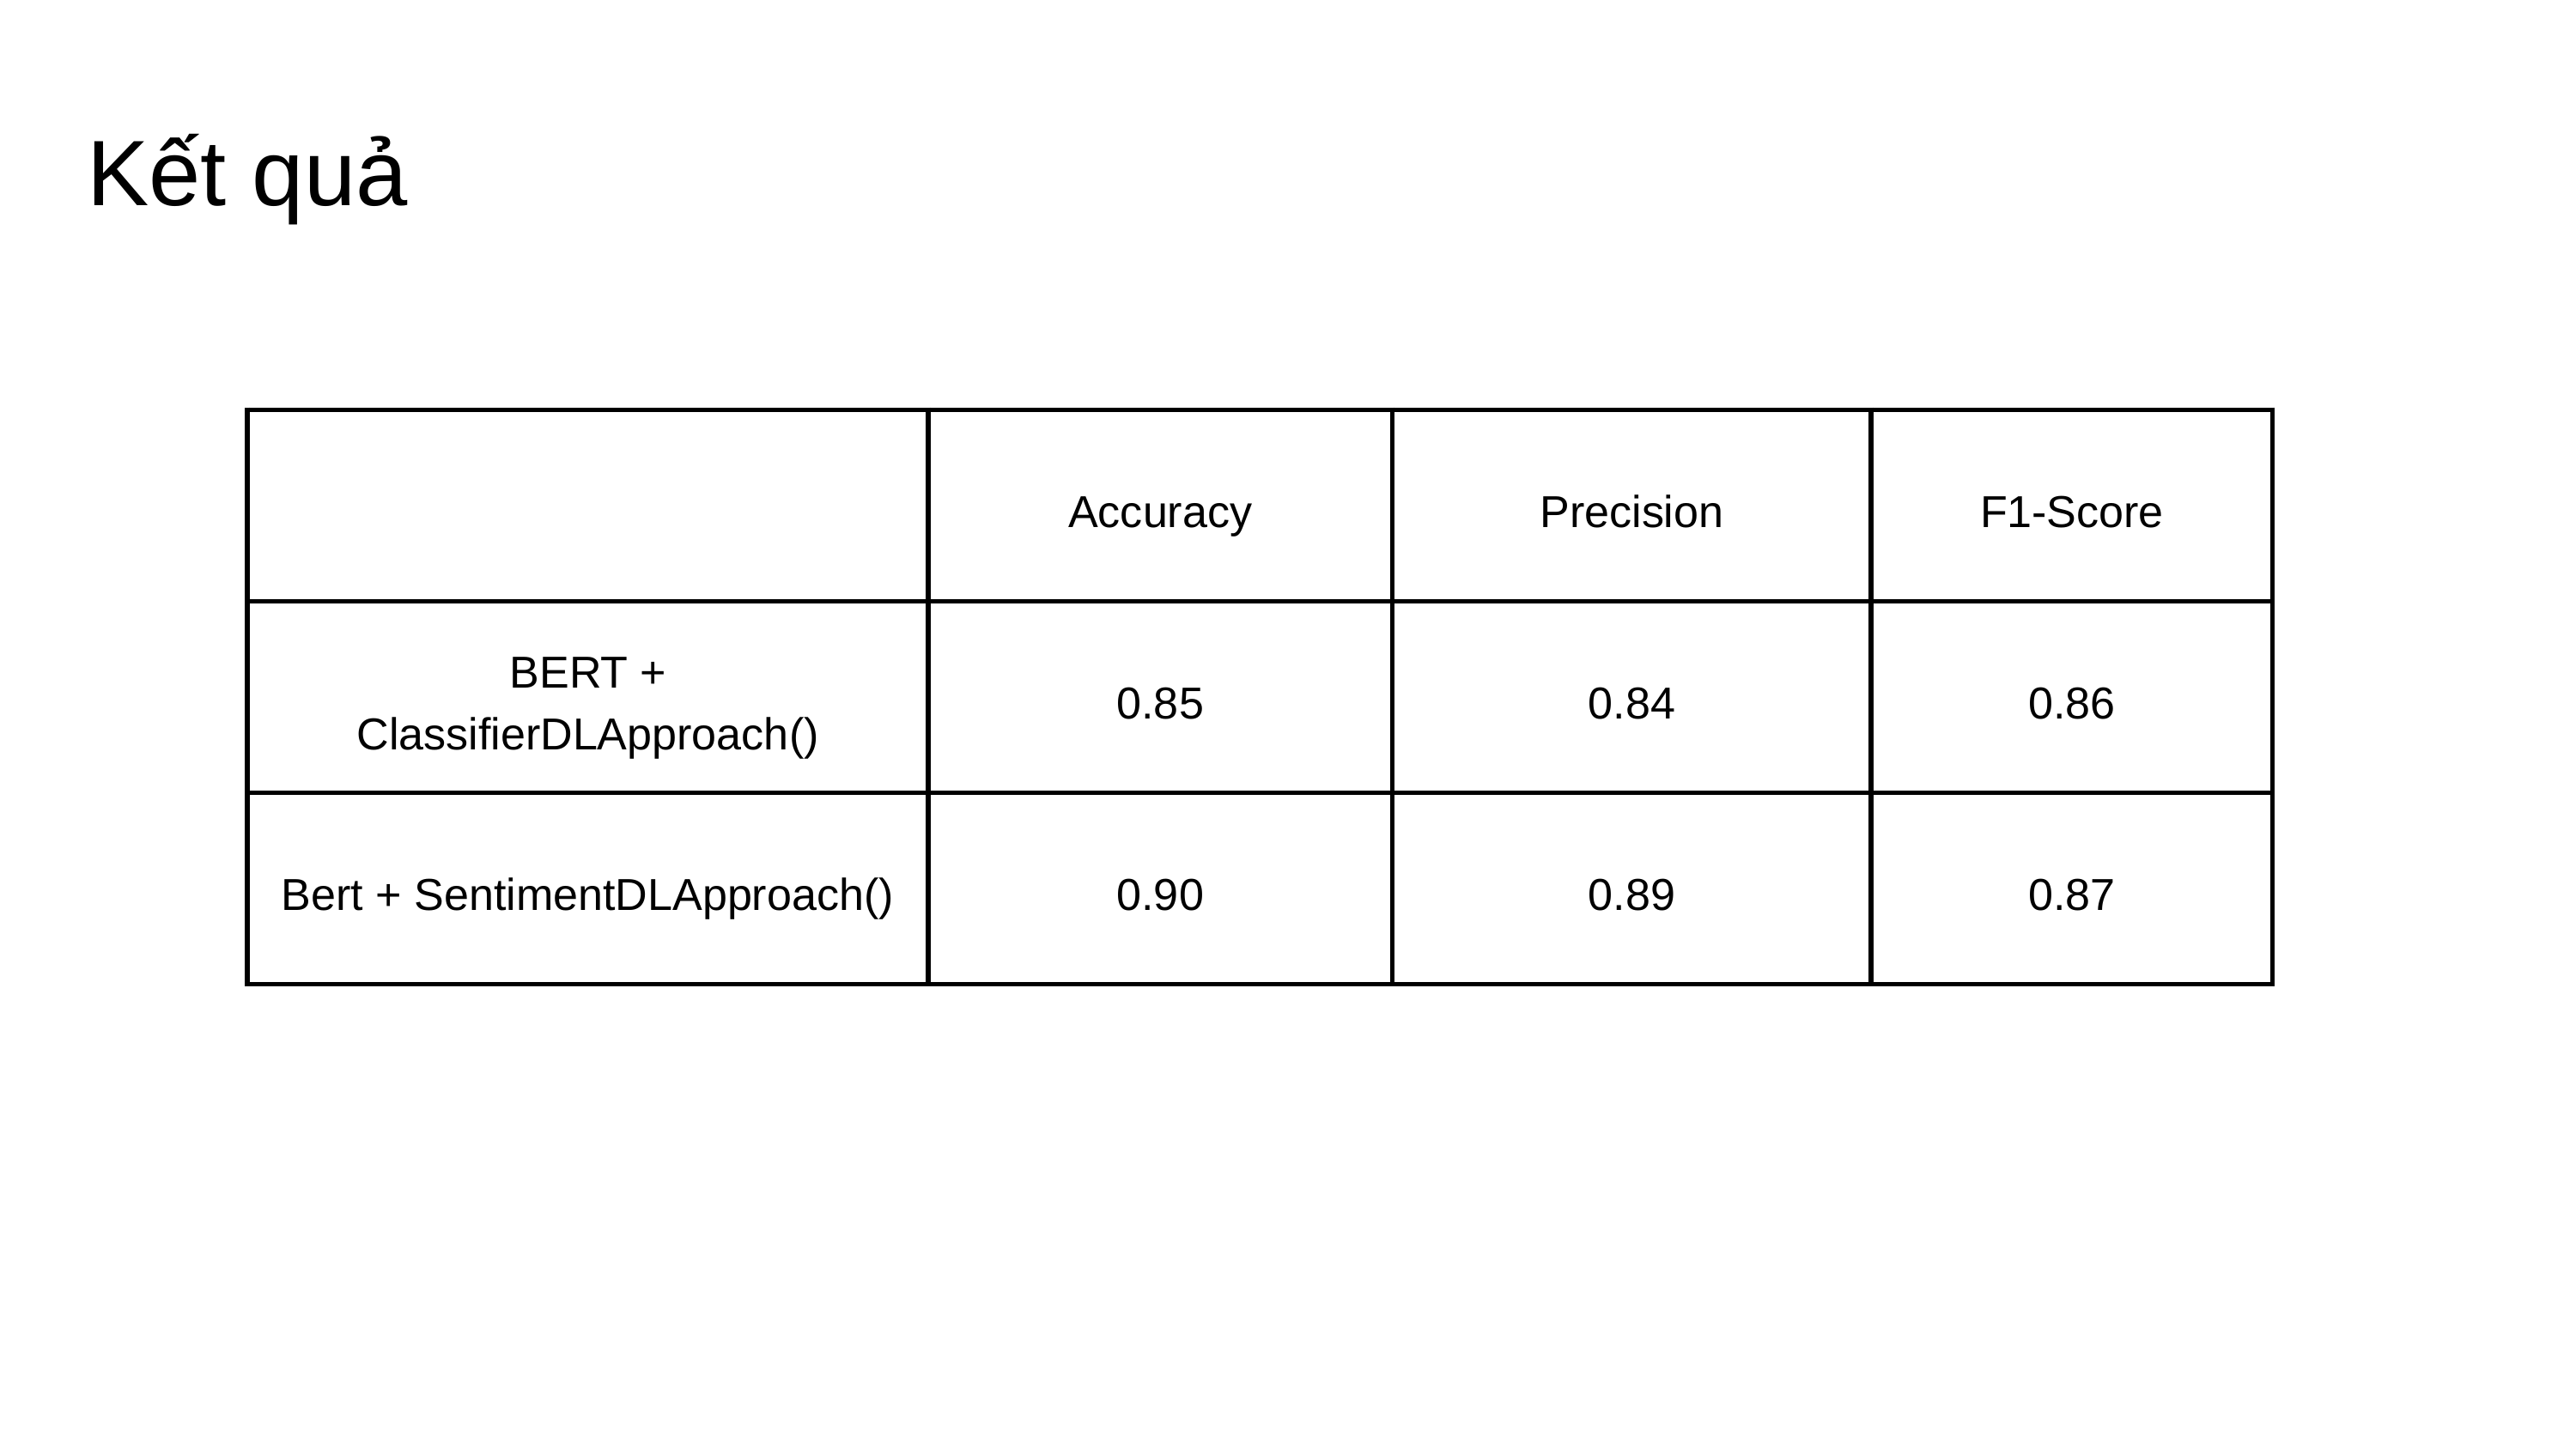

Kết quả
|  | Accuracy | Precision | F1-Score |
| --- | --- | --- | --- |
| BERT + ClassifierDLApproach() | 0.85 | 0.84 | 0.86 |
| Bert + SentimentDLApproach() | 0.90 | 0.89 | 0.87 |